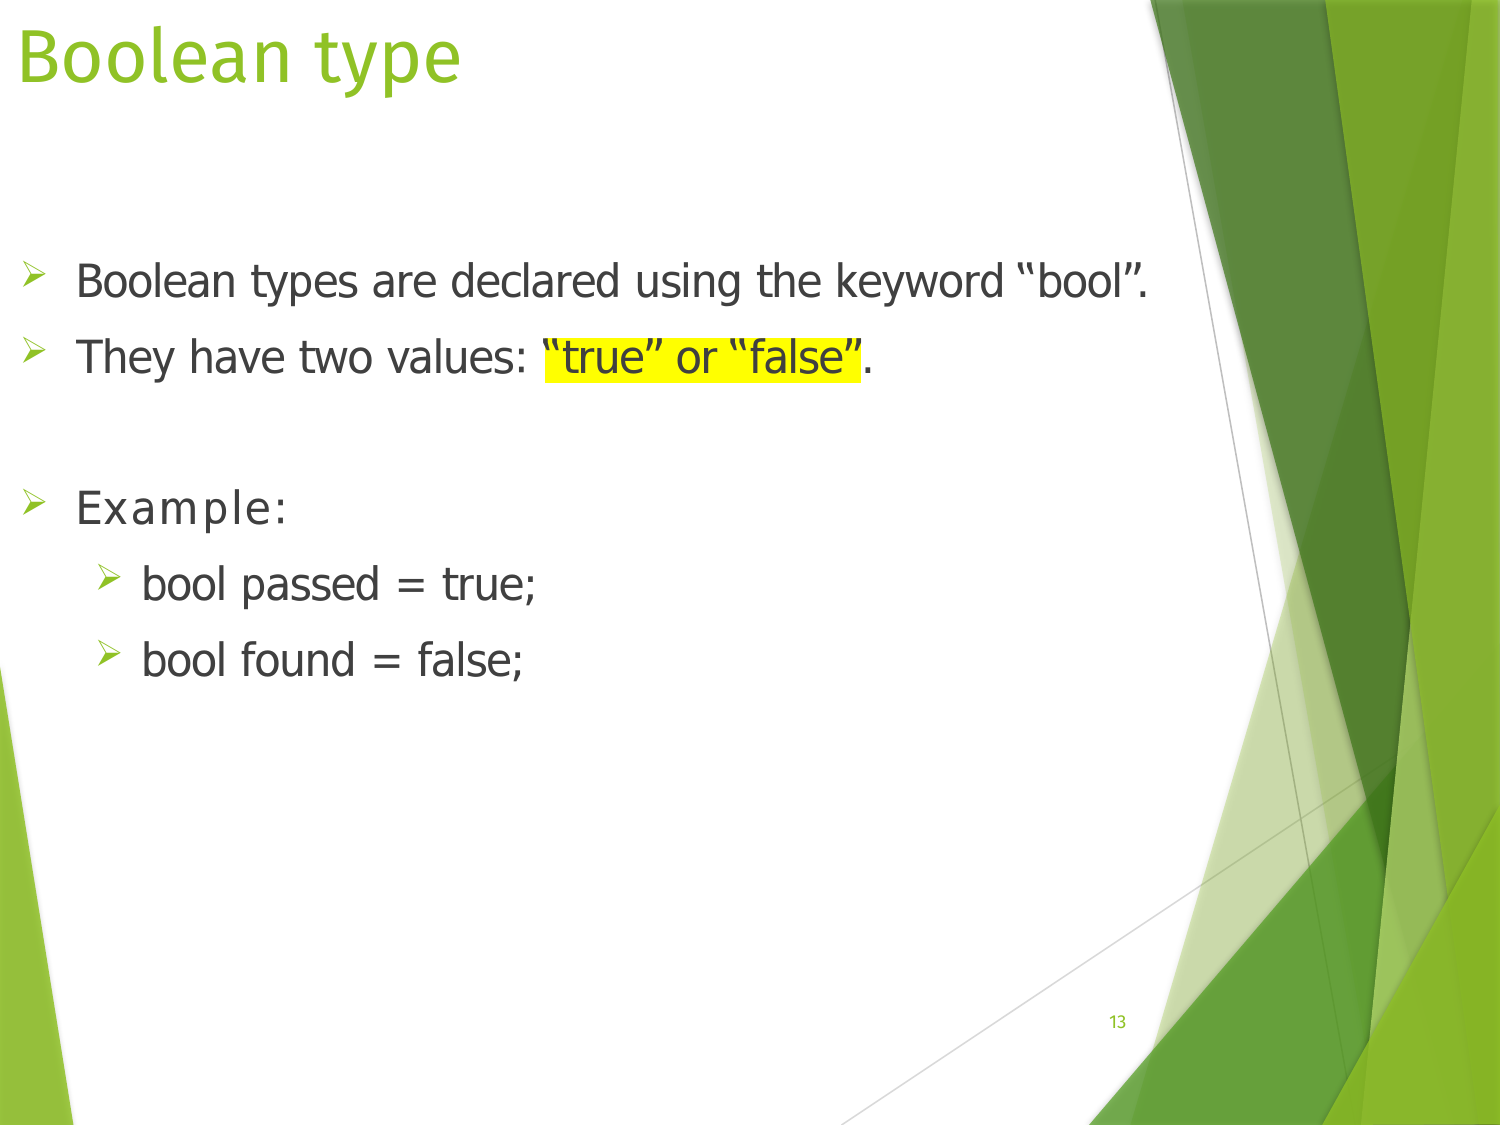

# Boolean type
Boolean types are declared using the keyword “bool”.
They have two values: “true” or “false”.

Example:
bool passed = true;
bool found = false;
13